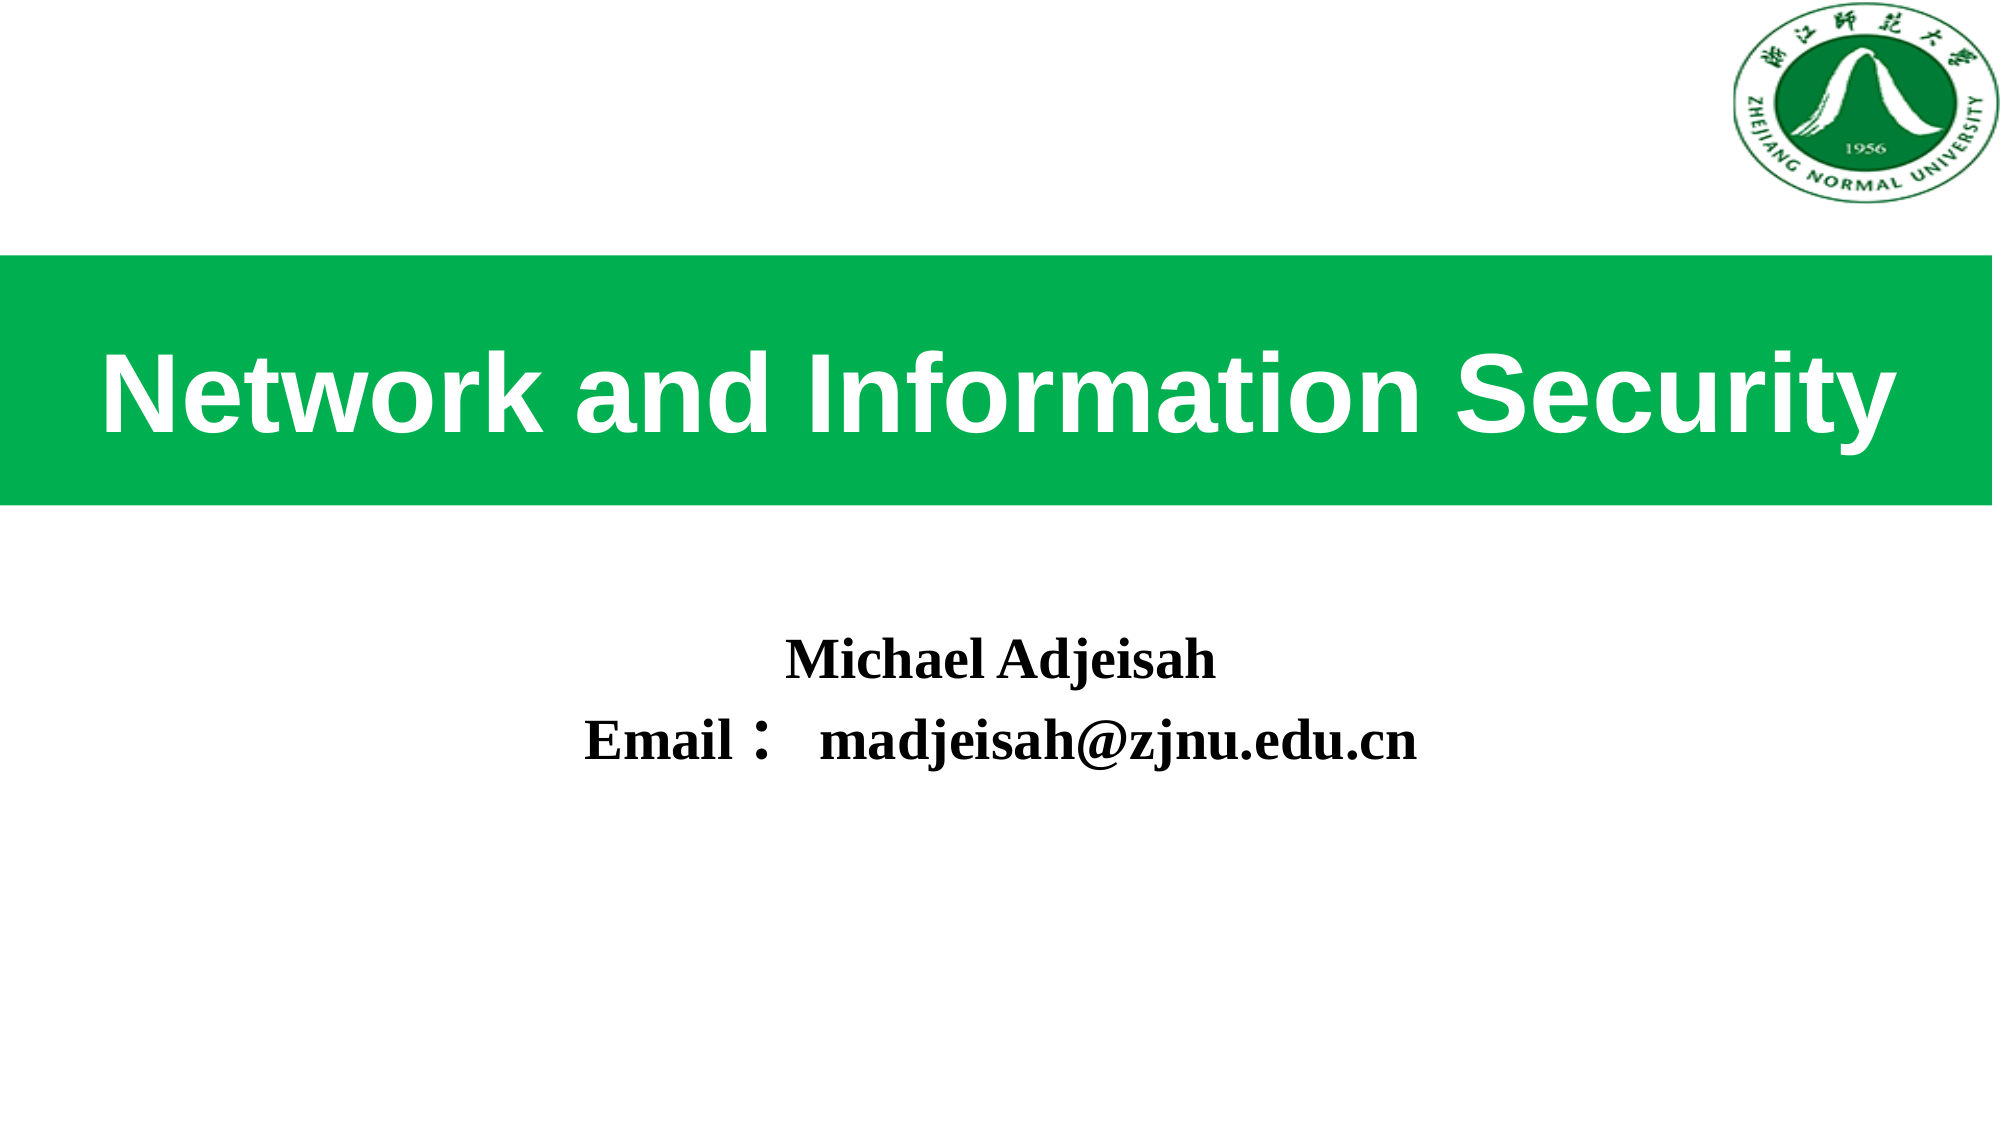

# Network and Information Security
Michael Adjeisah
Email：madjeisah@zjnu.edu.cn